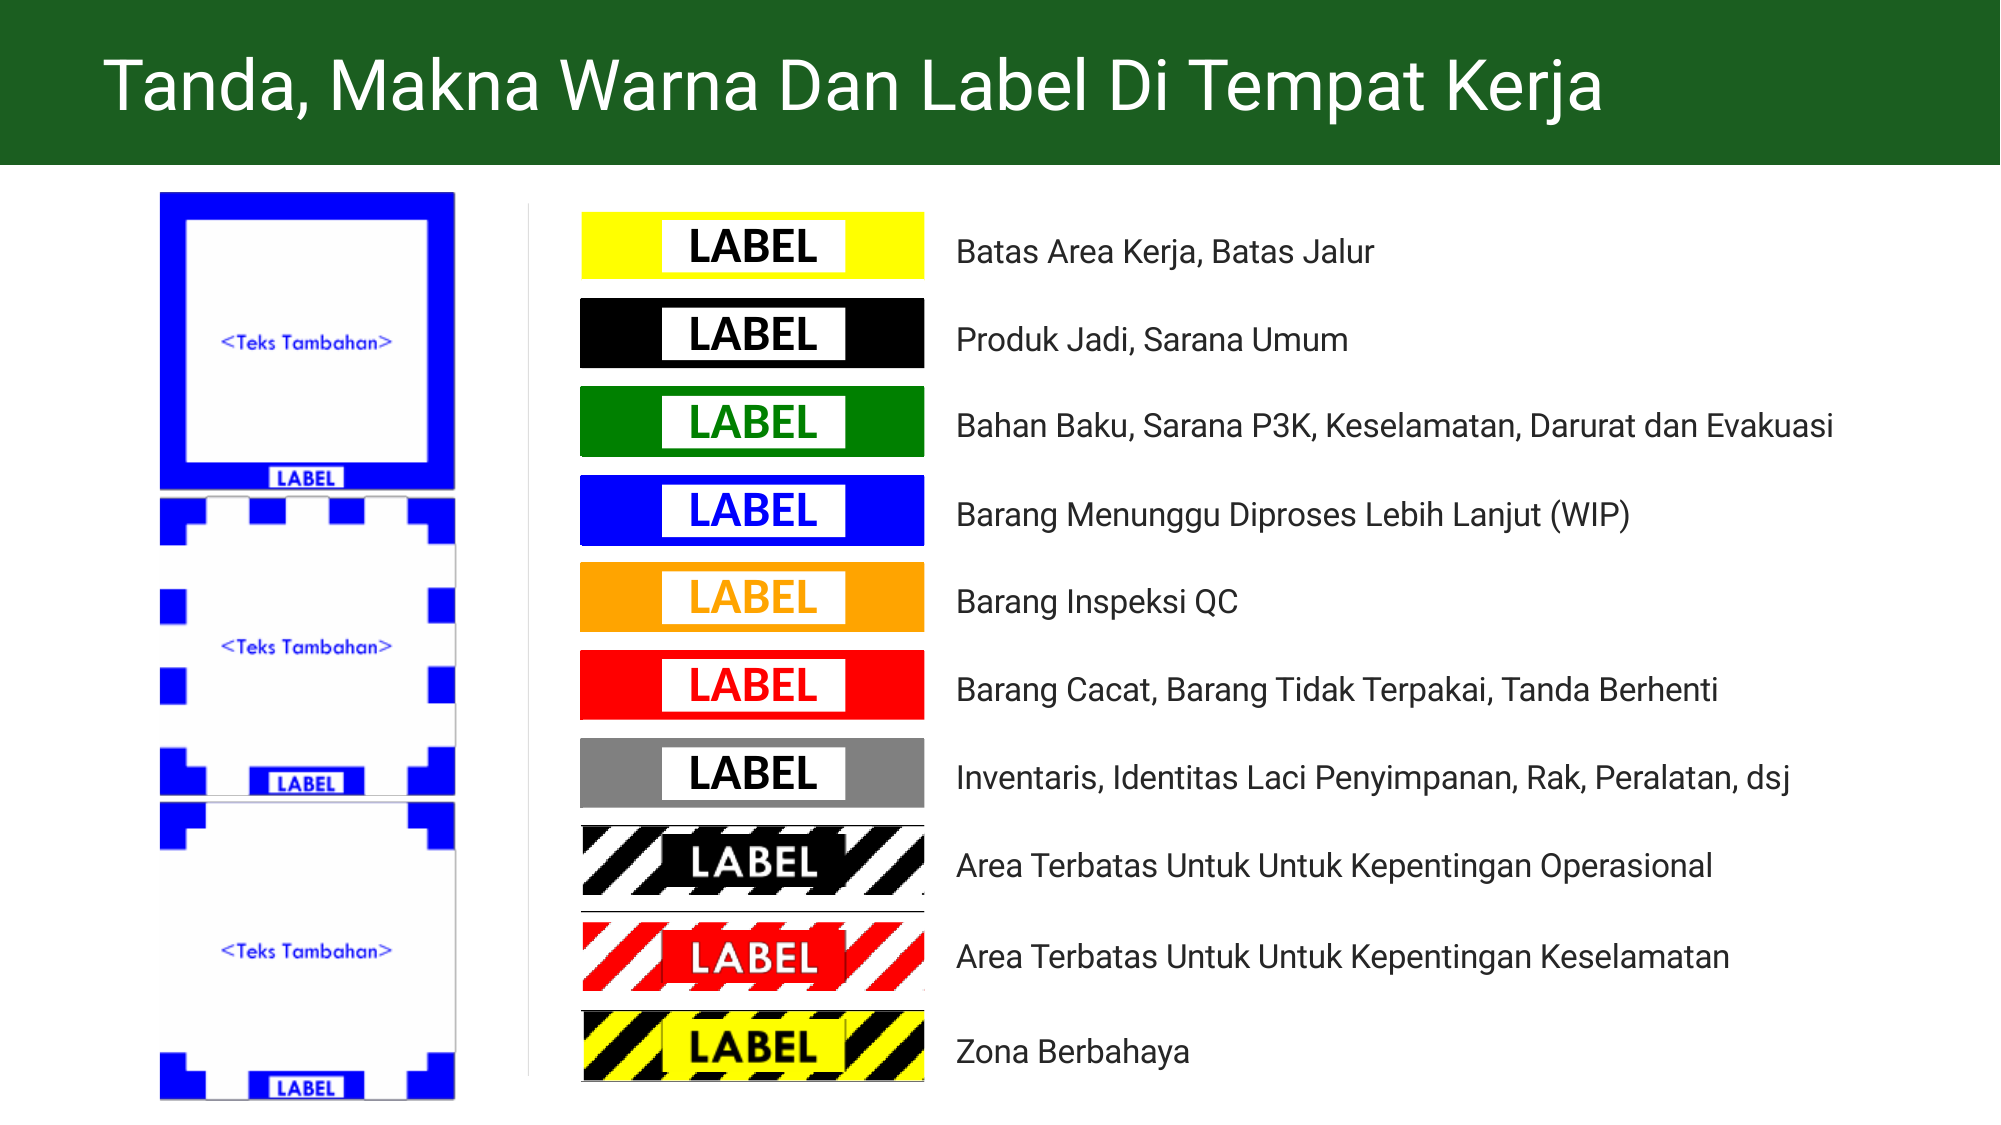

# Tanda, Makna Warna Dan Label Di Tempat Kerja

LABEL
Batas Area Kerja, Batas Jalur

LABEL
Produk Jadi, Sarana Umum

LABEL
Bahan Baku, Sarana P3K, Keselamatan, Darurat dan Evakuasi

LABEL
Barang Menunggu Diproses Lebih Lanjut (WIP)

LABEL
Barang Inspeksi QC

LABEL
Barang Cacat, Barang Tidak Terpakai, Tanda Berhenti

LABEL
Inventaris, Identitas Laci Penyimpanan, Rak, Peralatan, dsj

Area Terbatas Untuk Untuk Kepentingan Operasional

Area Terbatas Untuk Untuk Kepentingan Keselamatan

Zona Berbahaya